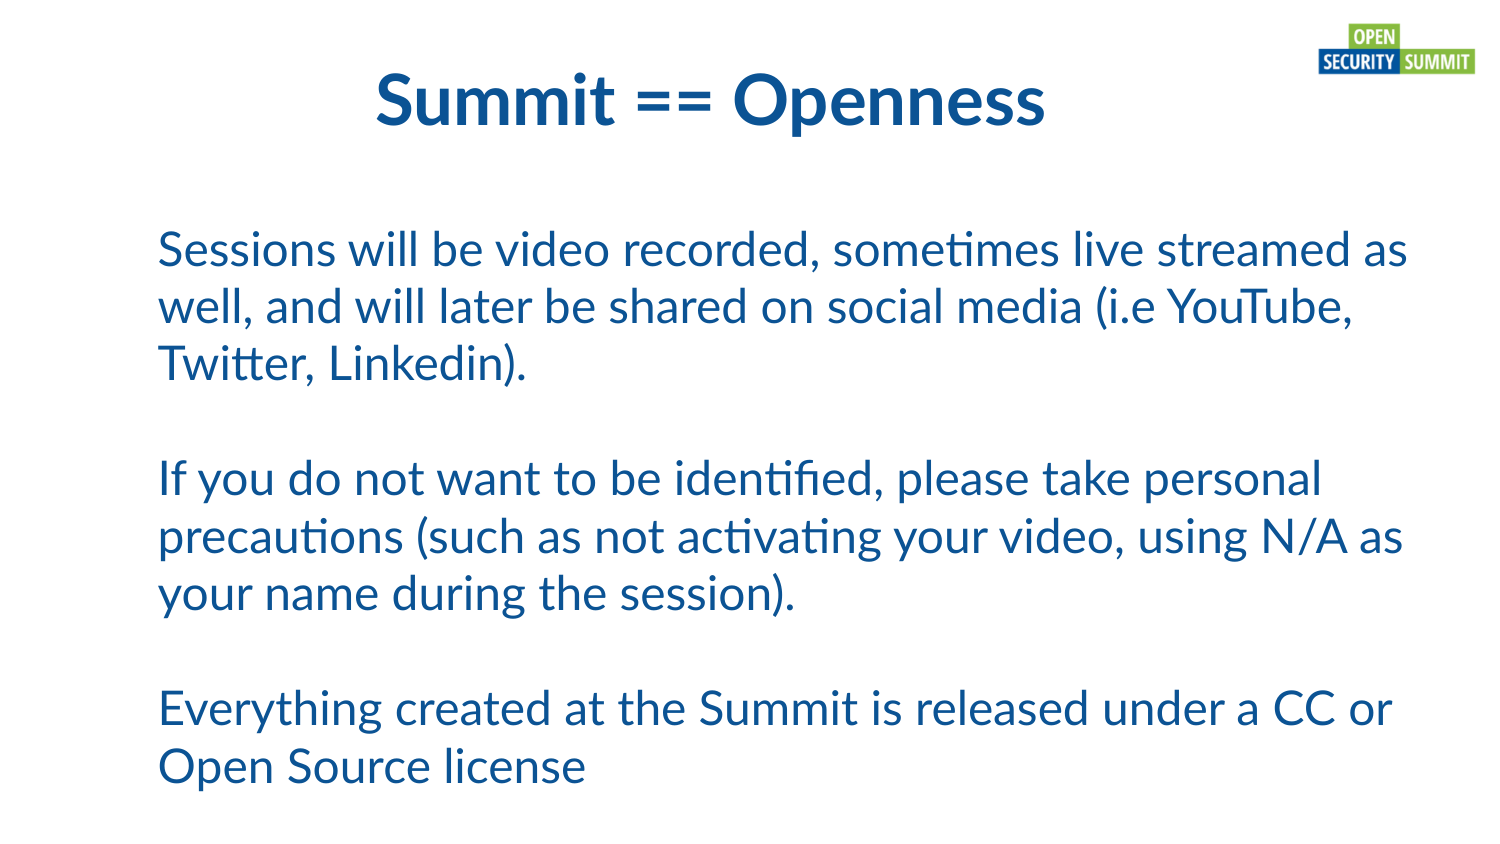

Summit == Openness
Sessions will be video recorded, sometimes live streamed as well, and will later be shared on social media (i.e YouTube, Twitter, Linkedin).

If you do not want to be identified, please take personal precautions (such as not activating your video, using N/A as your name during the session).

Everything created at the Summit is released under a CC or Open Source license